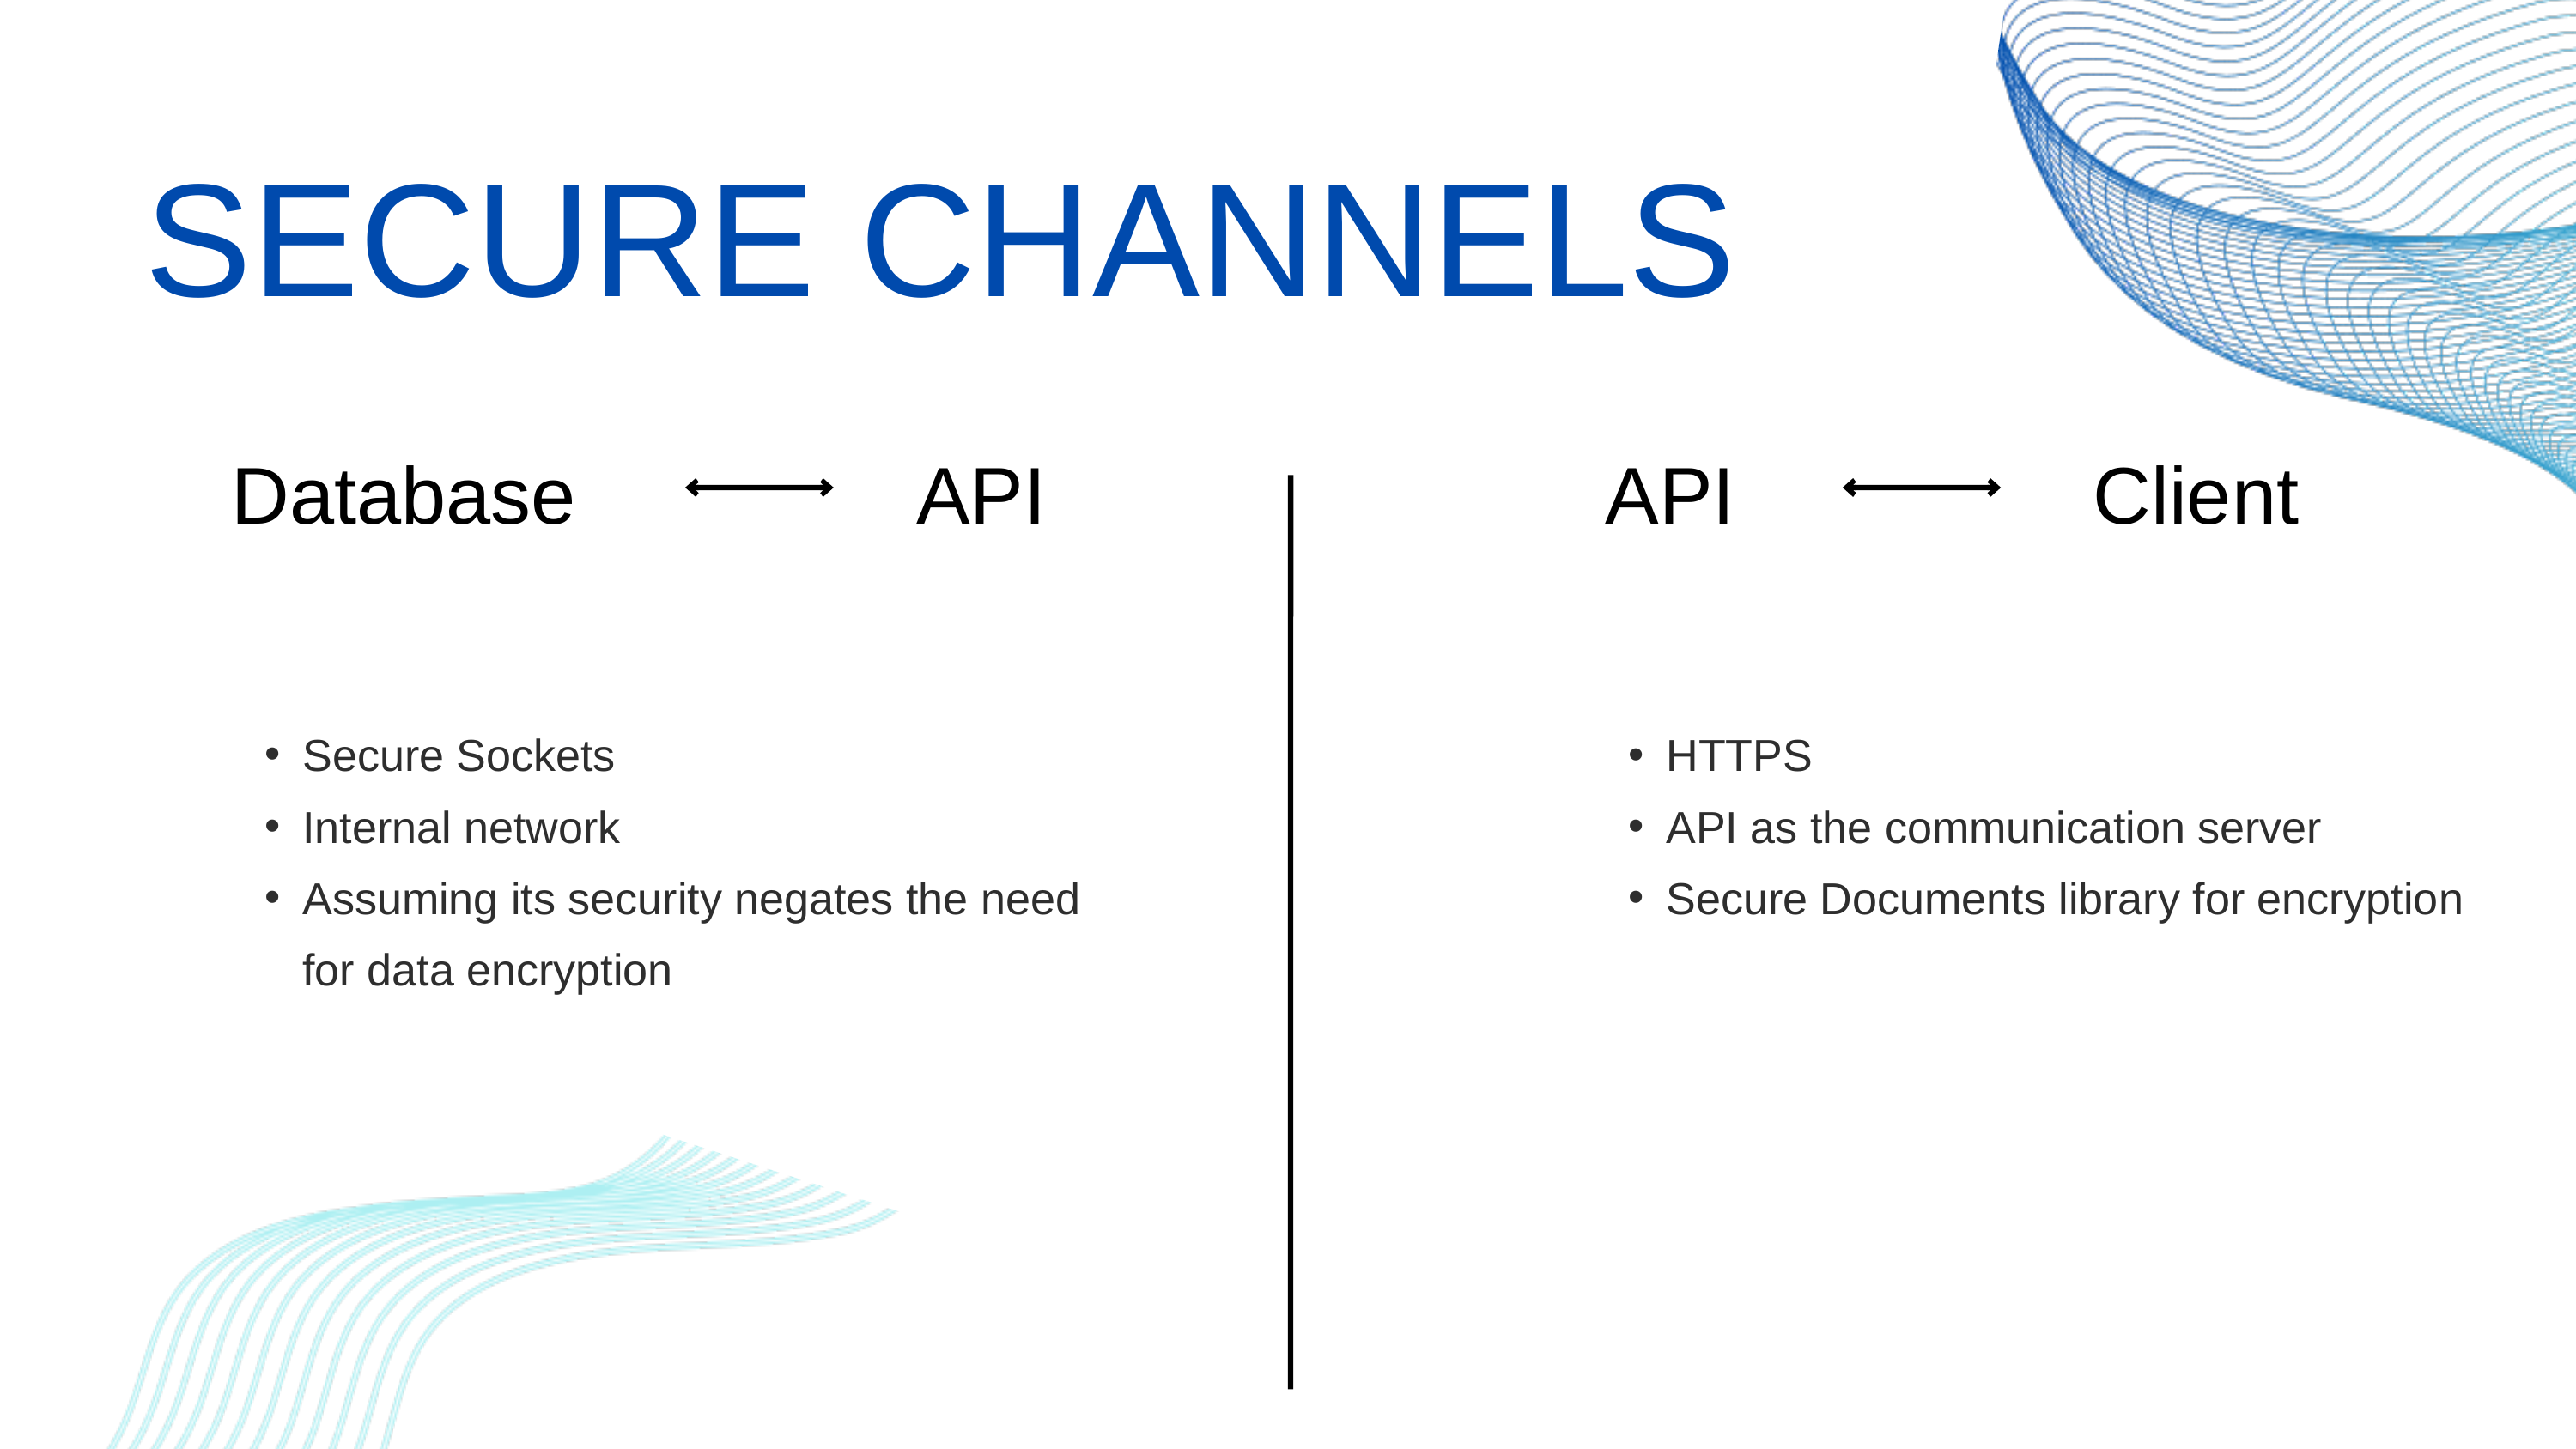

SECURE CHANNELS
Database
API
API
Client

Secure Sockets
Internal network
Assuming its security negates the need for data encryption
HTTPS
API as the communication server
Secure Documents library for encryption